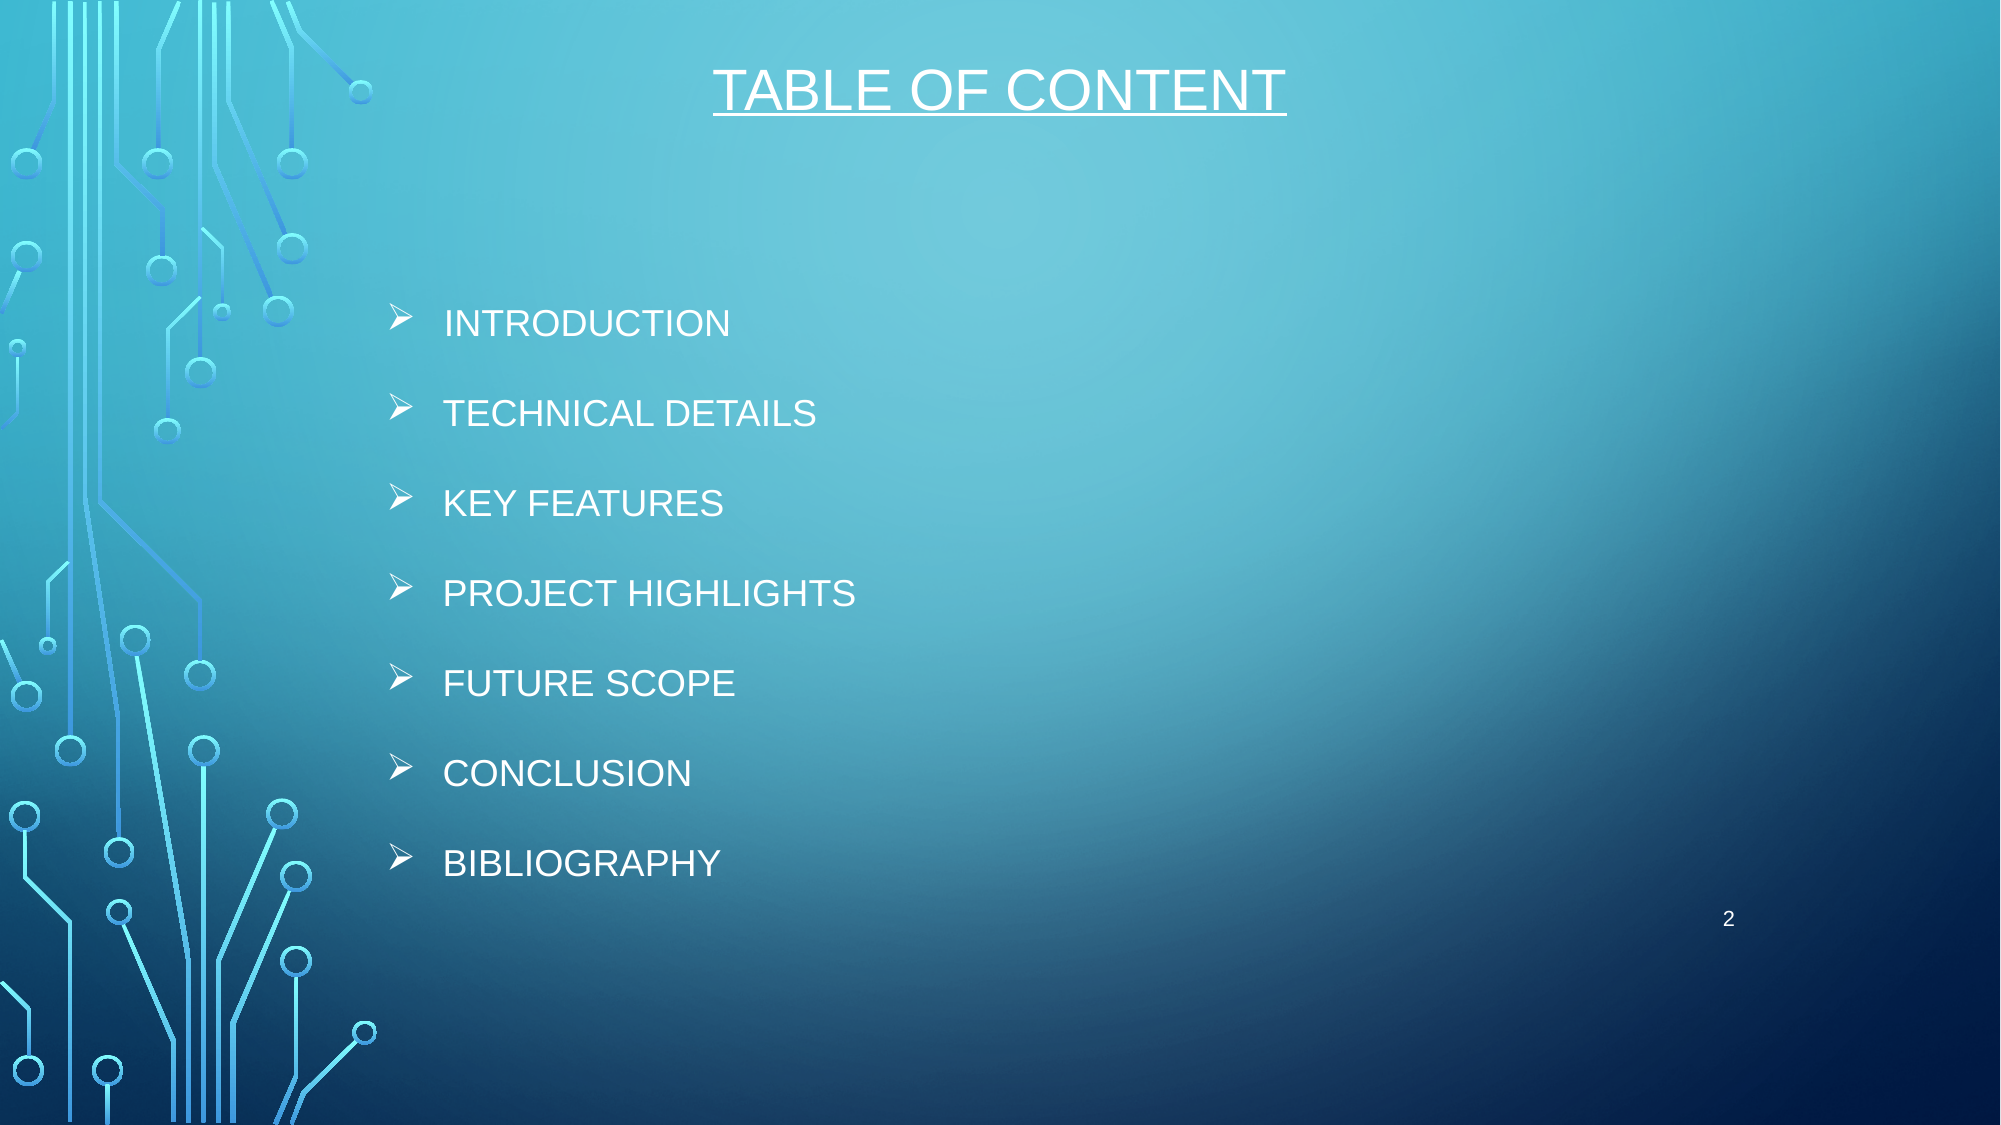

TABLE OF CONTENT
 INTRODUCTION
TECHNICAL DETAILS
KEY FEATURES
PROJECT HIGHLIGHTS
FUTURE SCOPE
CONCLUSION
BIBLIOGRAPHY
2